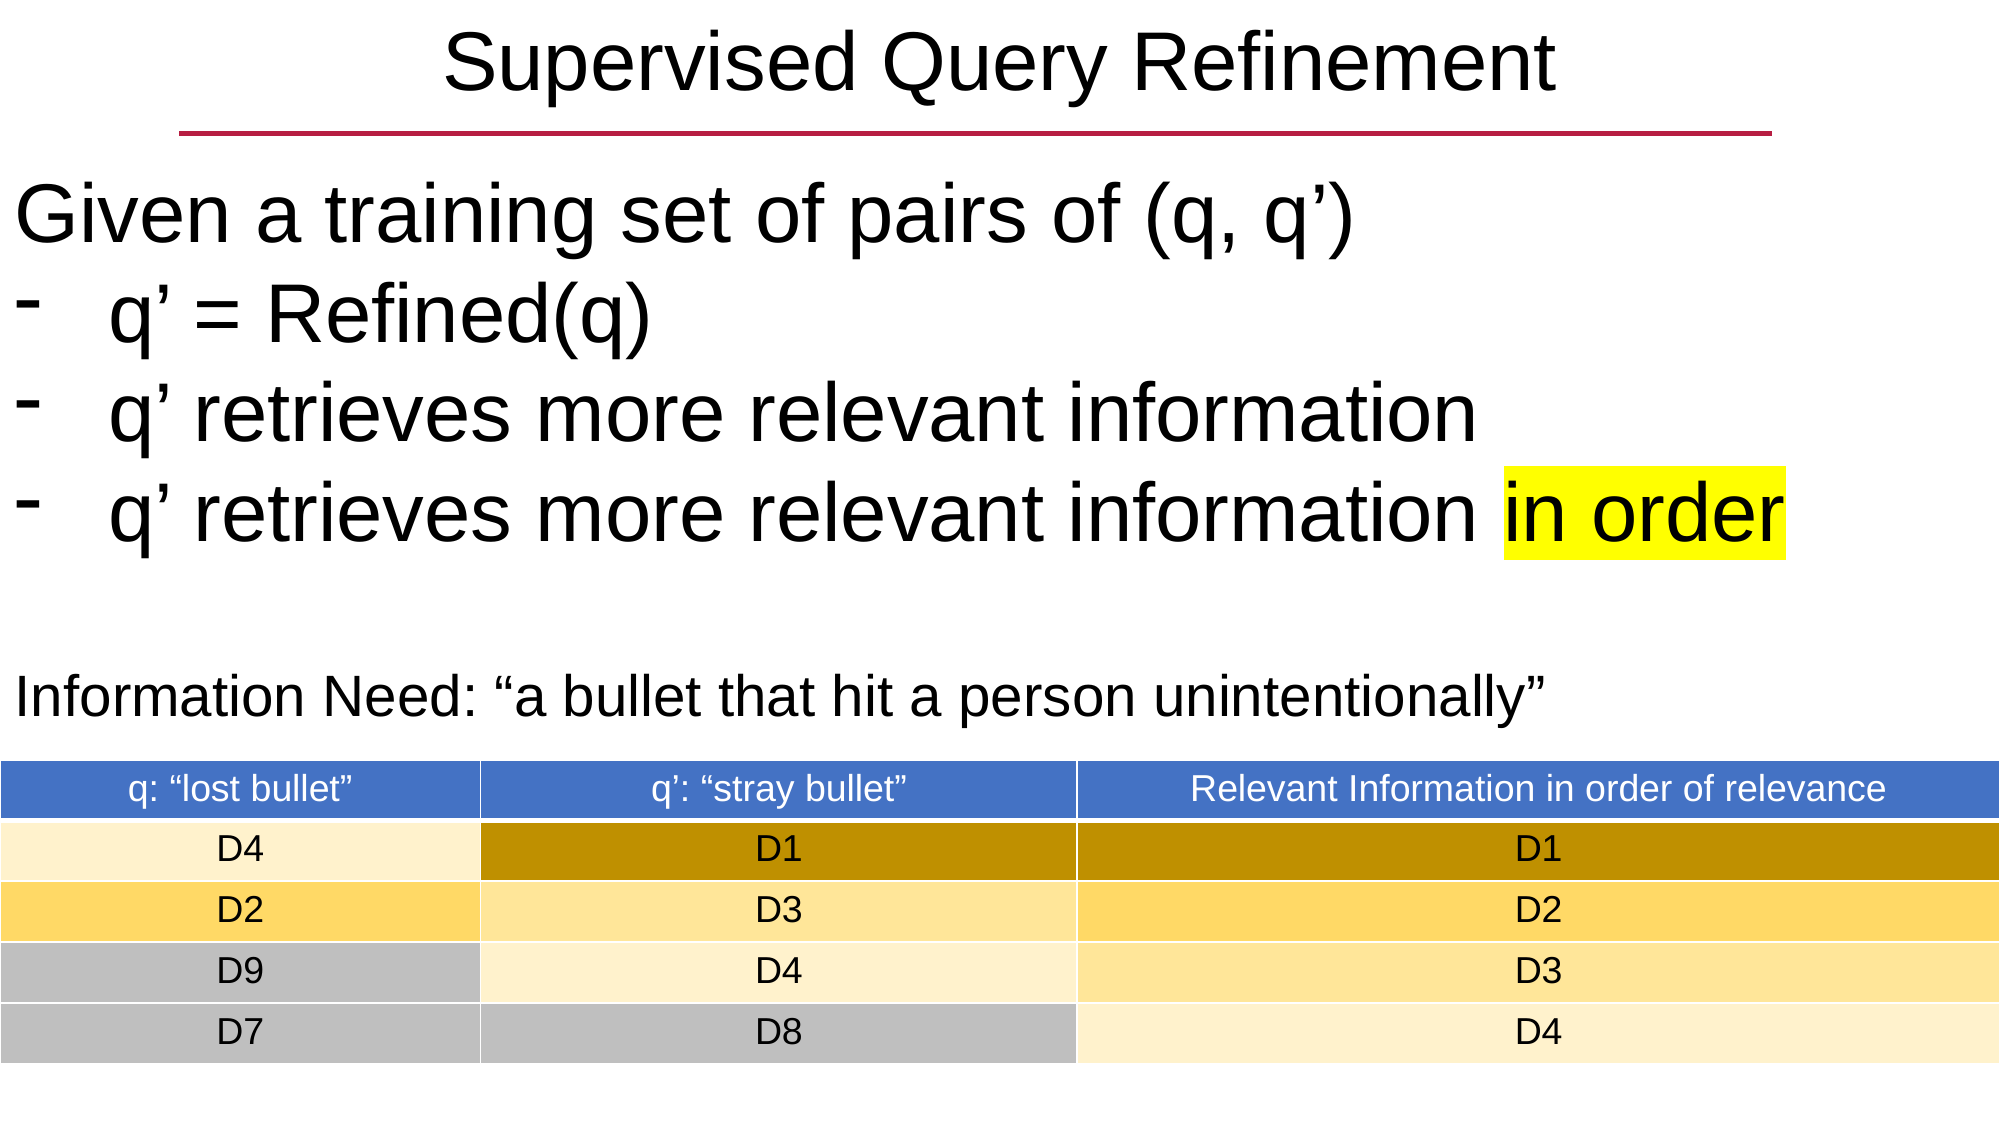

Supervised Query Refinement
Given a training set of pairs of (q, q’)
q’ = Refined(q)
q’ retrieves more relevant information
q’ retrieves more relevant information in order

Information Need: “a bullet that hit a person unintentionally”
| q: “lost bullet” | q’: “stray bullet” | Relevant Information in order of relevance |
| --- | --- | --- |
| D4 | D1 | D1 |
| D2 | D3 | D2 |
| D9 | D4 | D3 |
| D7 | D8 | D4 |